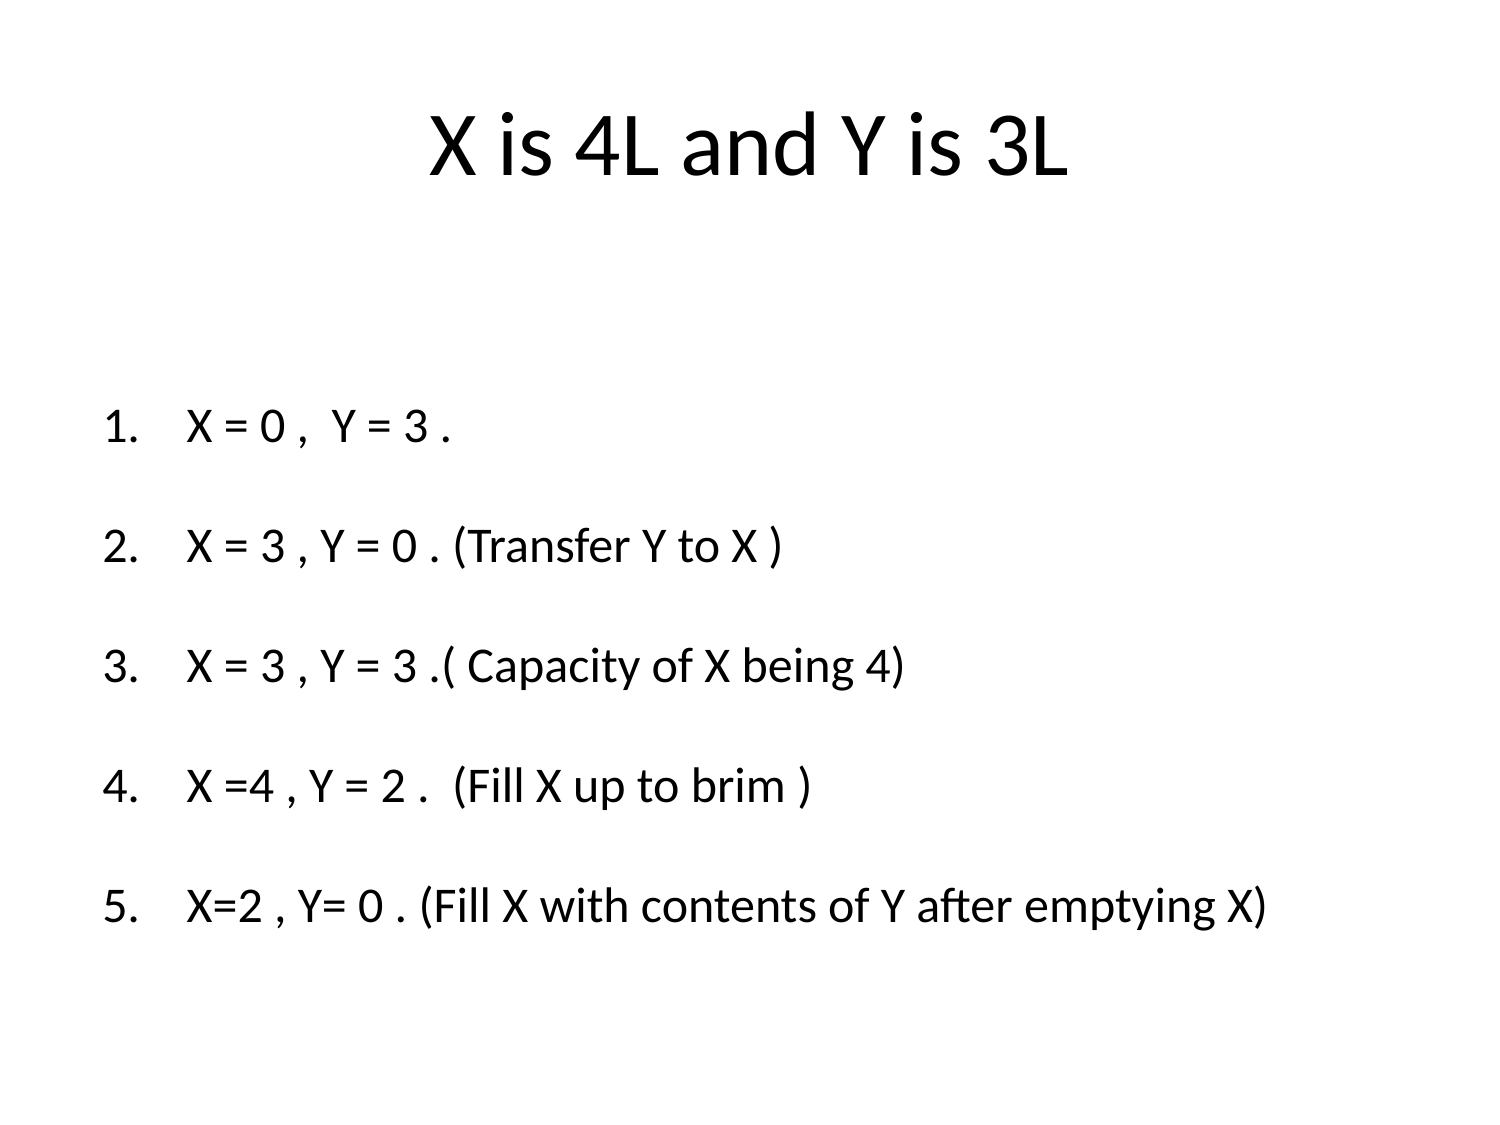

# X is 4L and Y is 3L
X = 0 ,  Y = 3 .
X = 3 , Y = 0 . (Transfer Y to X )
X = 3 , Y = 3 .( Capacity of X being 4)
X =4 , Y = 2 .  (Fill X up to brim )
X=2 , Y= 0 . (Fill X with contents of Y after emptying X)